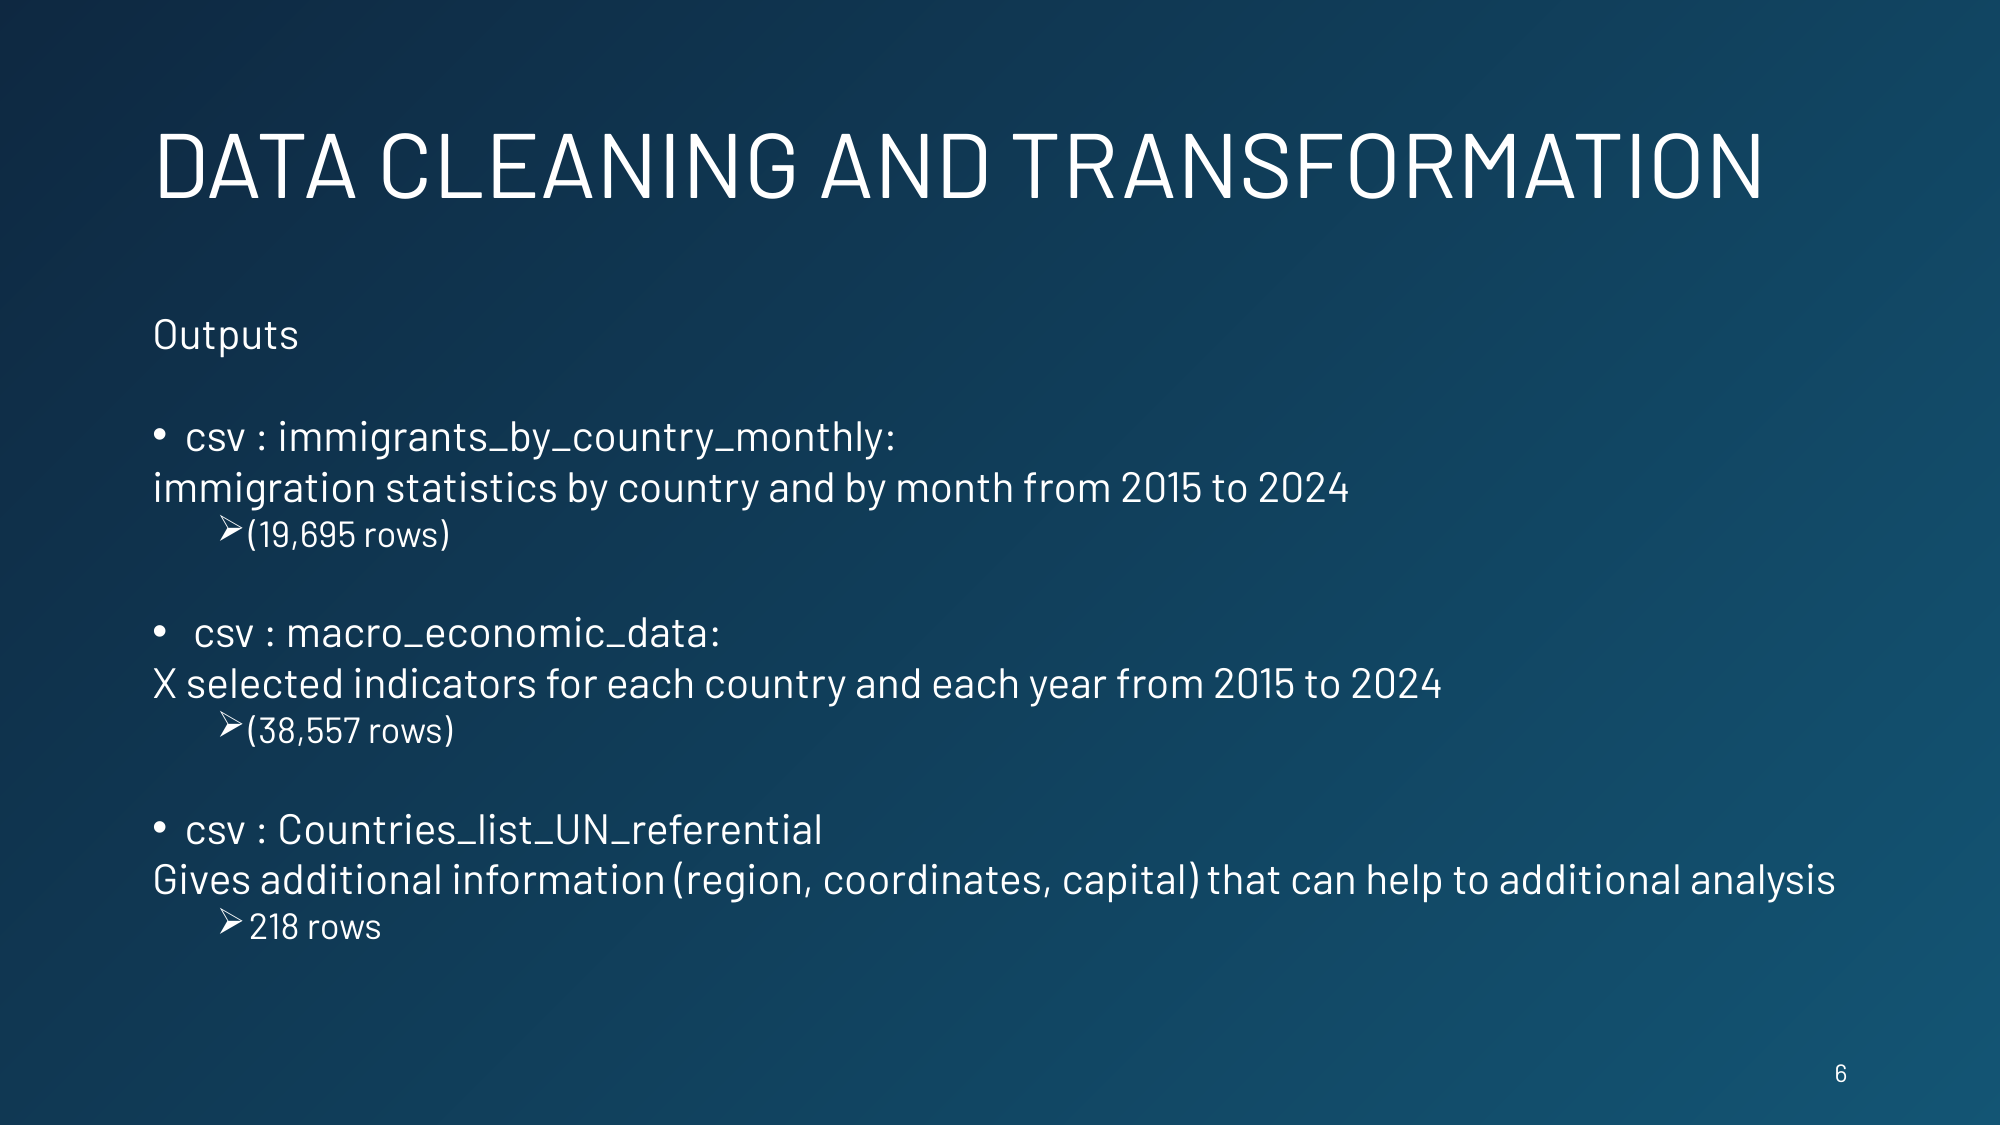

# DATA CLEANING AND TRANSFORMATION
Outputs

csv : immigrants_by_country_monthly:
immigration statistics by country and by month from 2015 to 2024
(19,695 rows)

 csv : macro_economic_data:
X selected indicators for each country and each year from 2015 to 2024
(38,557 rows)

csv : Countries_list_UN_referential
Gives additional information (region, coordinates, capital) that can help to additional analysis
218 rows

6